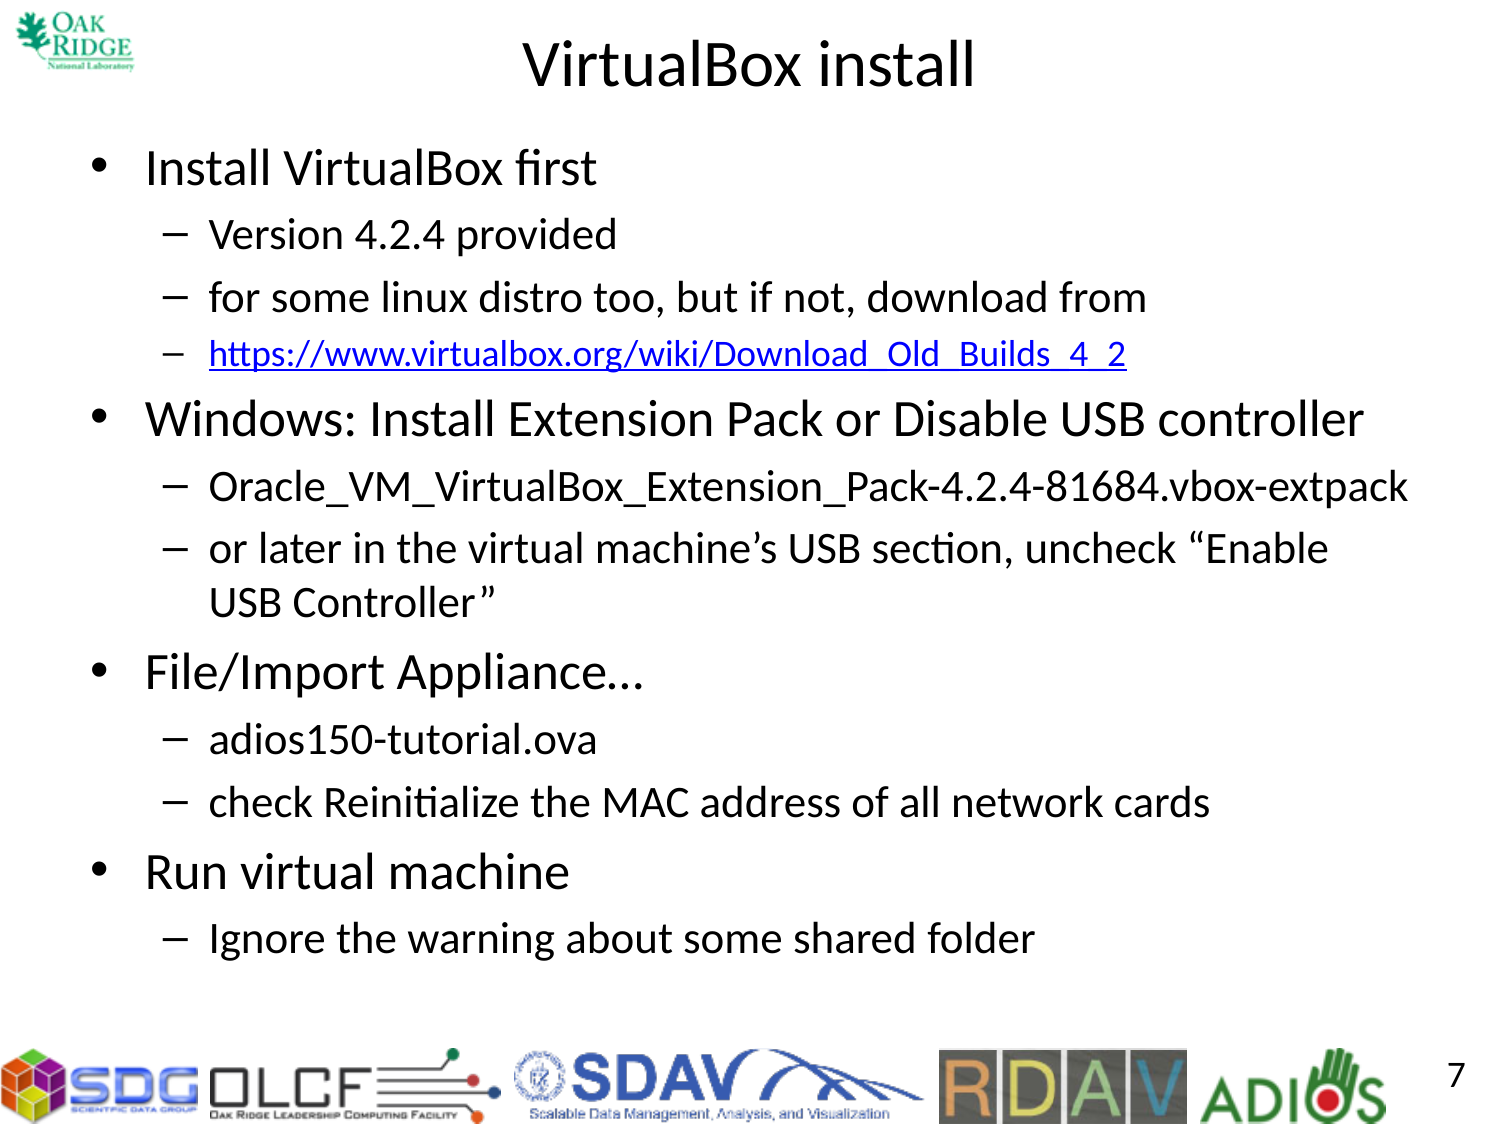

# VirtualBox install
Install VirtualBox first
Version 4.2.4 provided
for some linux distro too, but if not, download from
https://www.virtualbox.org/wiki/Download_Old_Builds_4_2
Windows: Install Extension Pack or Disable USB controller
Oracle_VM_VirtualBox_Extension_Pack-4.2.4-81684.vbox-extpack
or later in the virtual machine’s USB section, uncheck “Enable USB Controller”
File/Import Appliance…
adios150-tutorial.ova
check Reinitialize the MAC address of all network cards
Run virtual machine
Ignore the warning about some shared folder
7